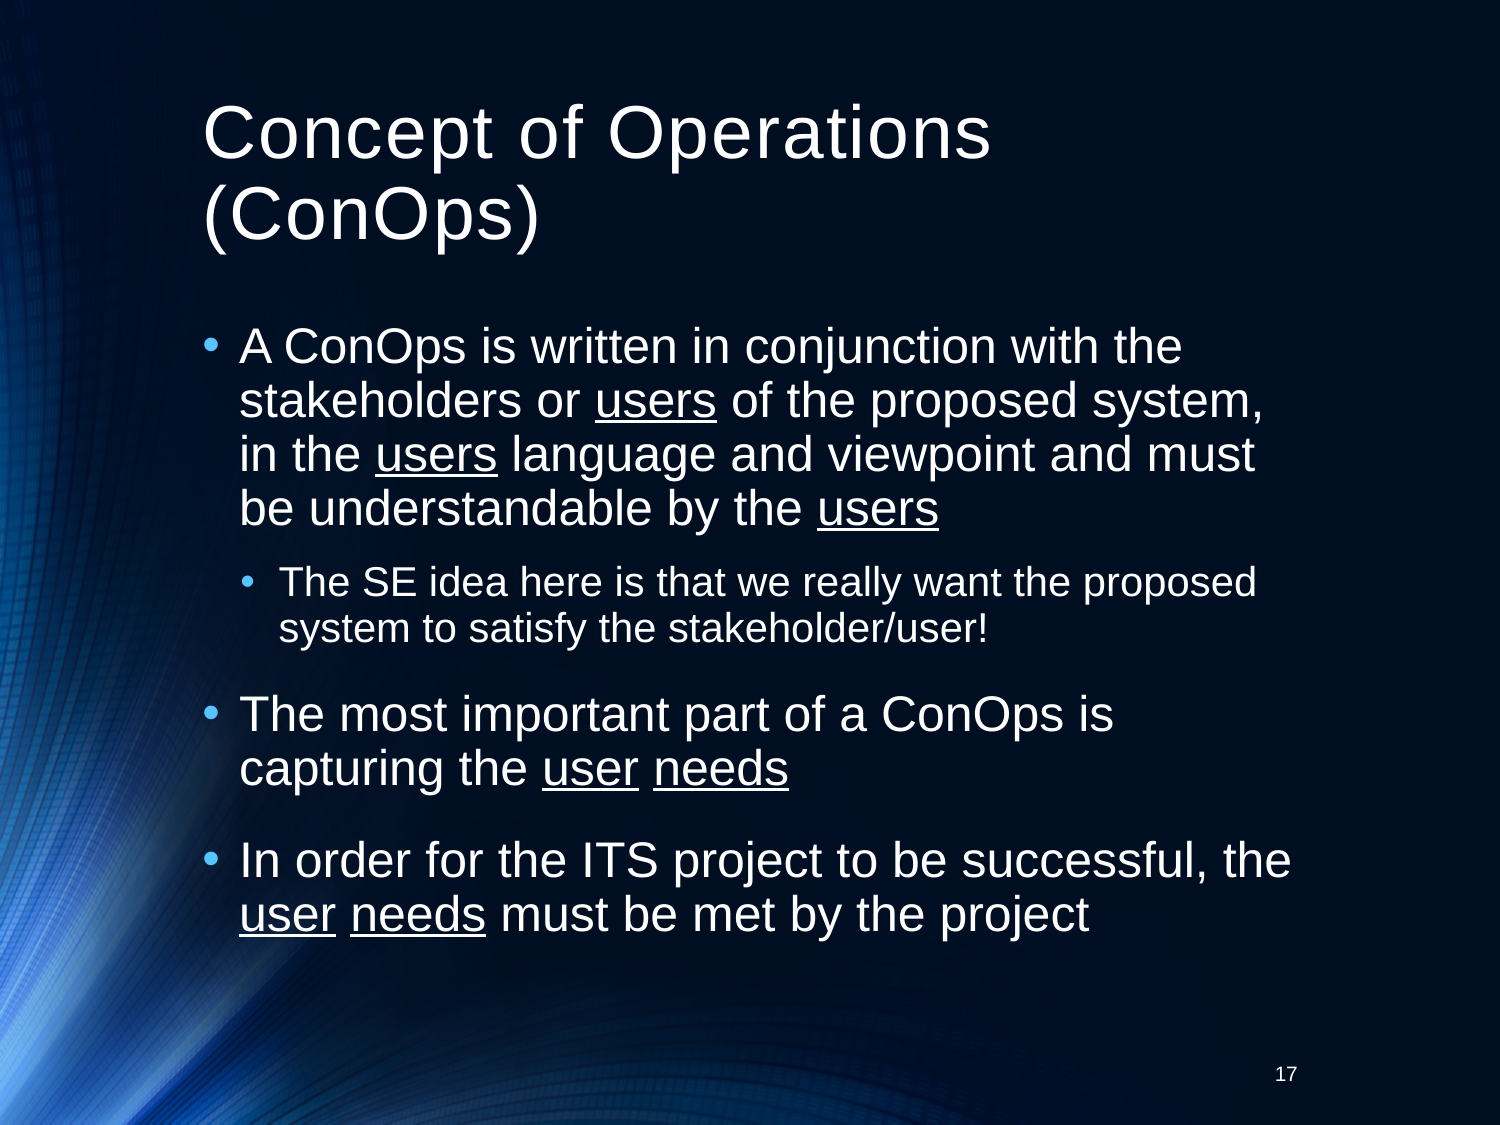

# Concept of Operations (ConOps)
A ConOps is written in conjunction with the stakeholders or users of the proposed system, in the users language and viewpoint and must be understandable by the users
The SE idea here is that we really want the proposed system to satisfy the stakeholder/user!
The most important part of a ConOps is capturing the user needs
In order for the ITS project to be successful, the user needs must be met by the project
17